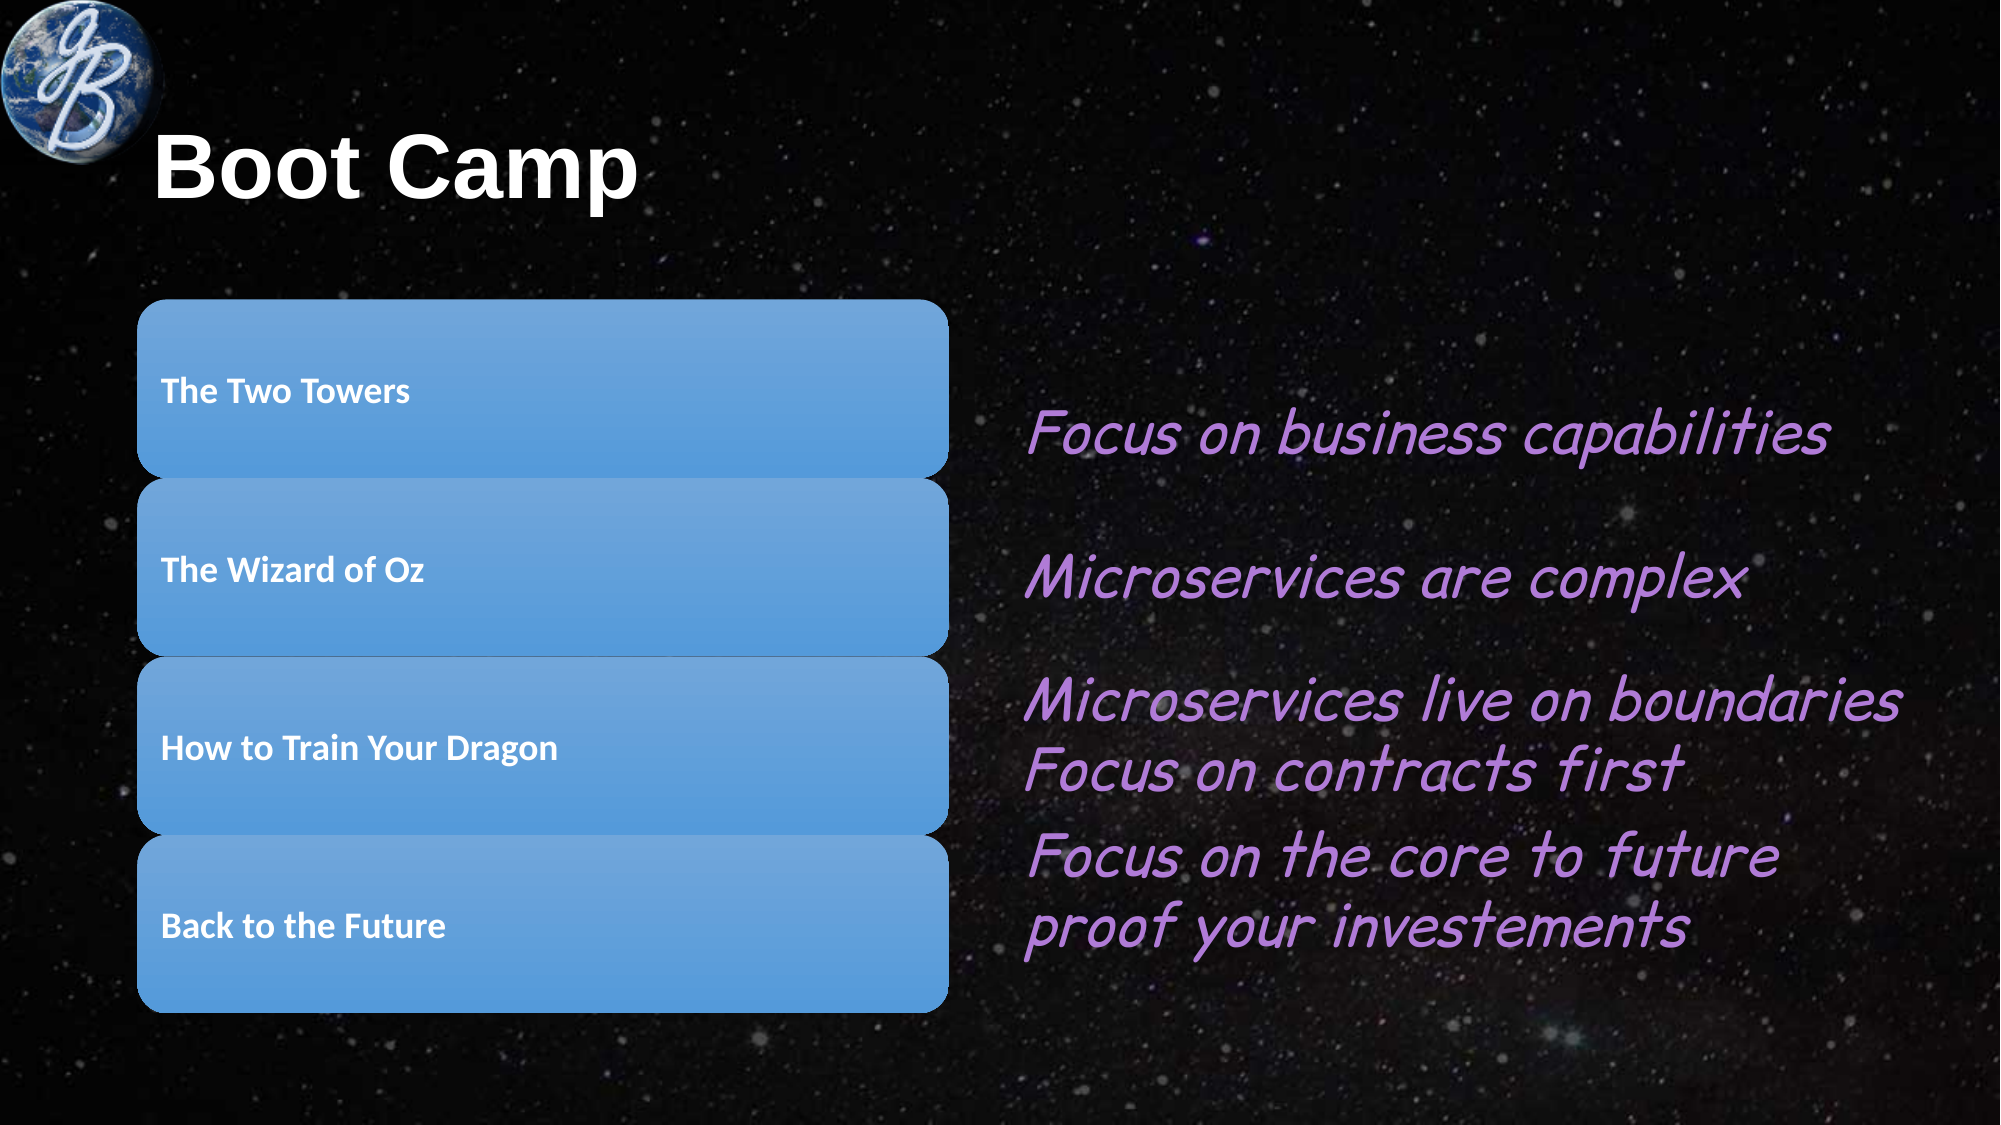

# Boot Camp
The Two Towers
The Wizard of Oz
How to Train Your Dragon
Back to the Future
Focus on business capabilities
Microservices are complex
Microservices live on boundaries
Focus on contracts first
Focus on the core to future
proof your investements